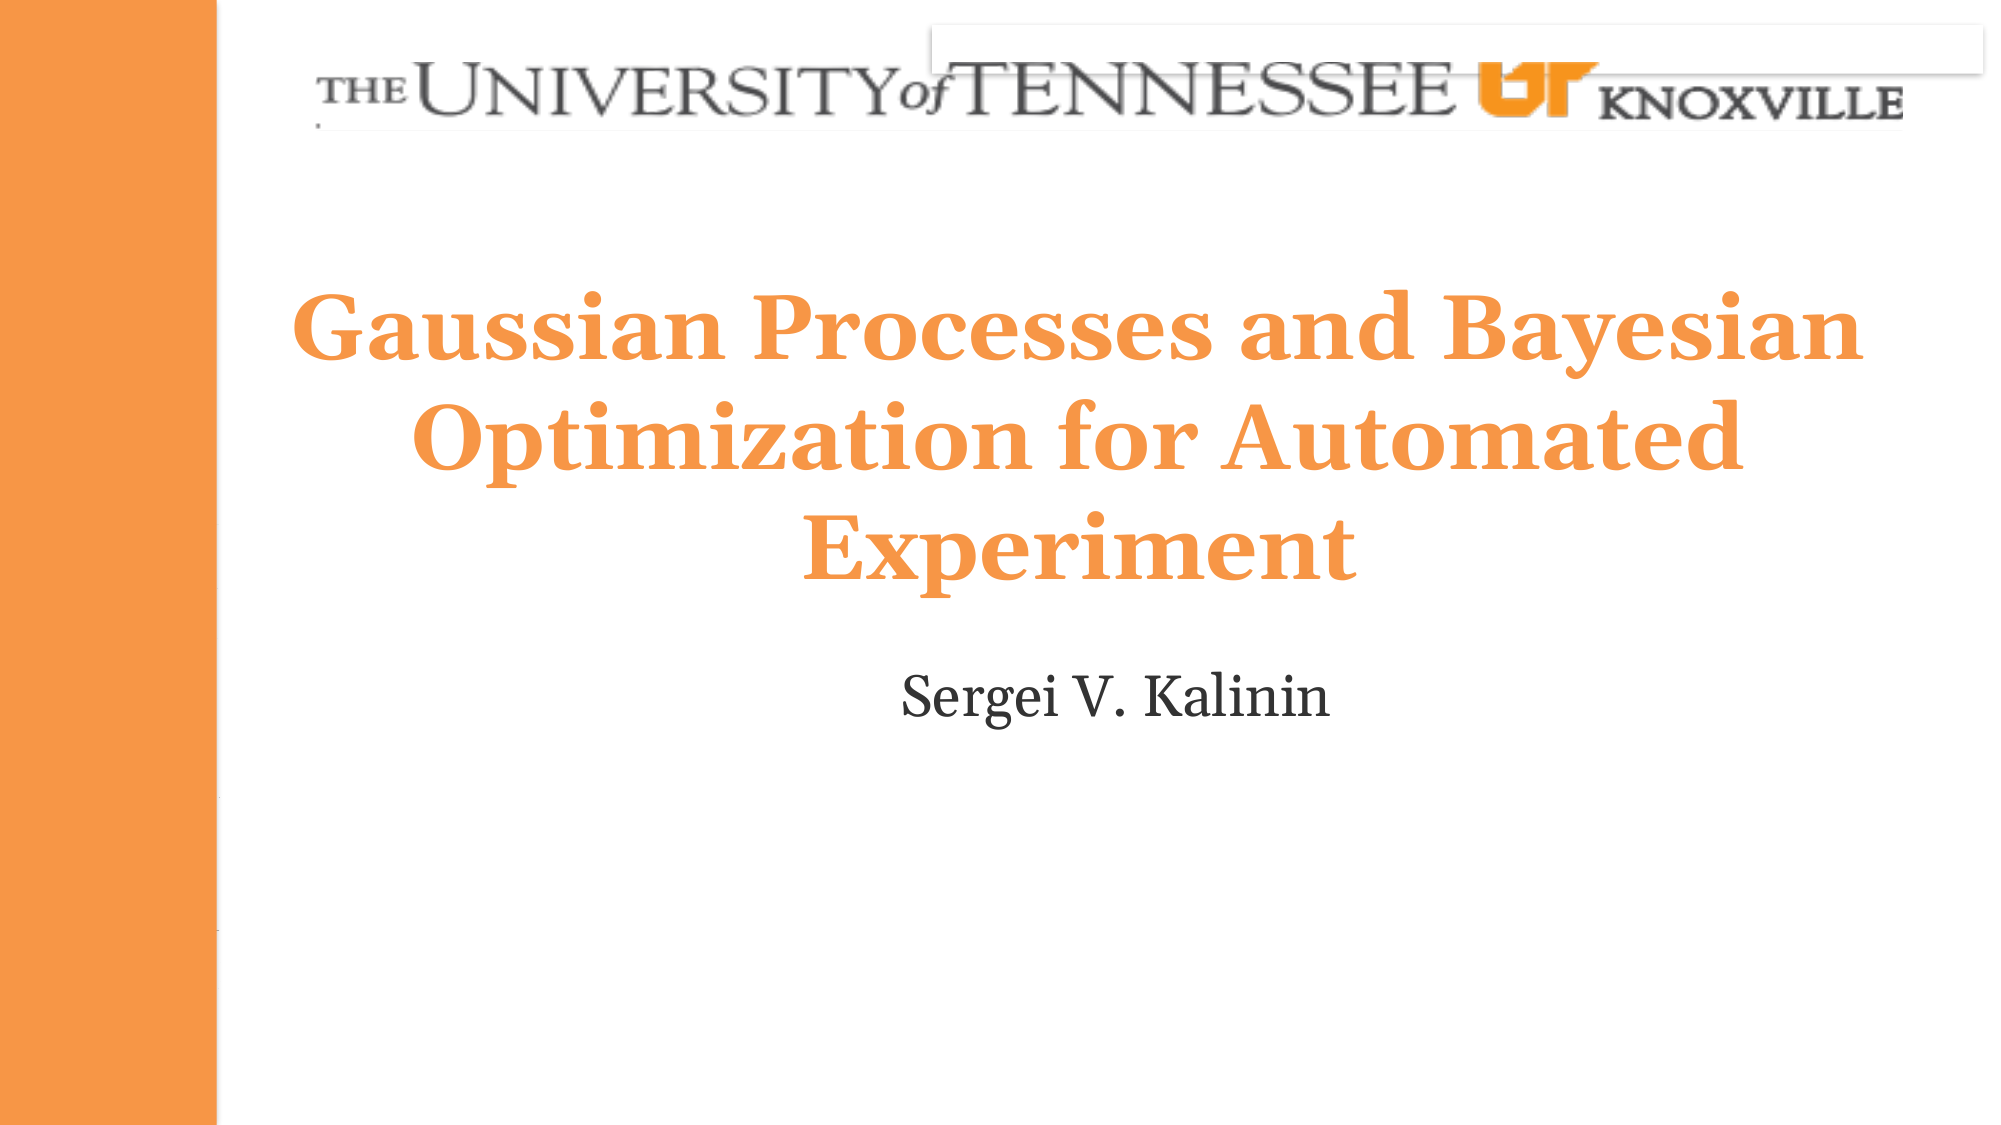

# Gaussian Processes and Bayesian Optimization for Automated Experiment
Sergei V. Kalinin